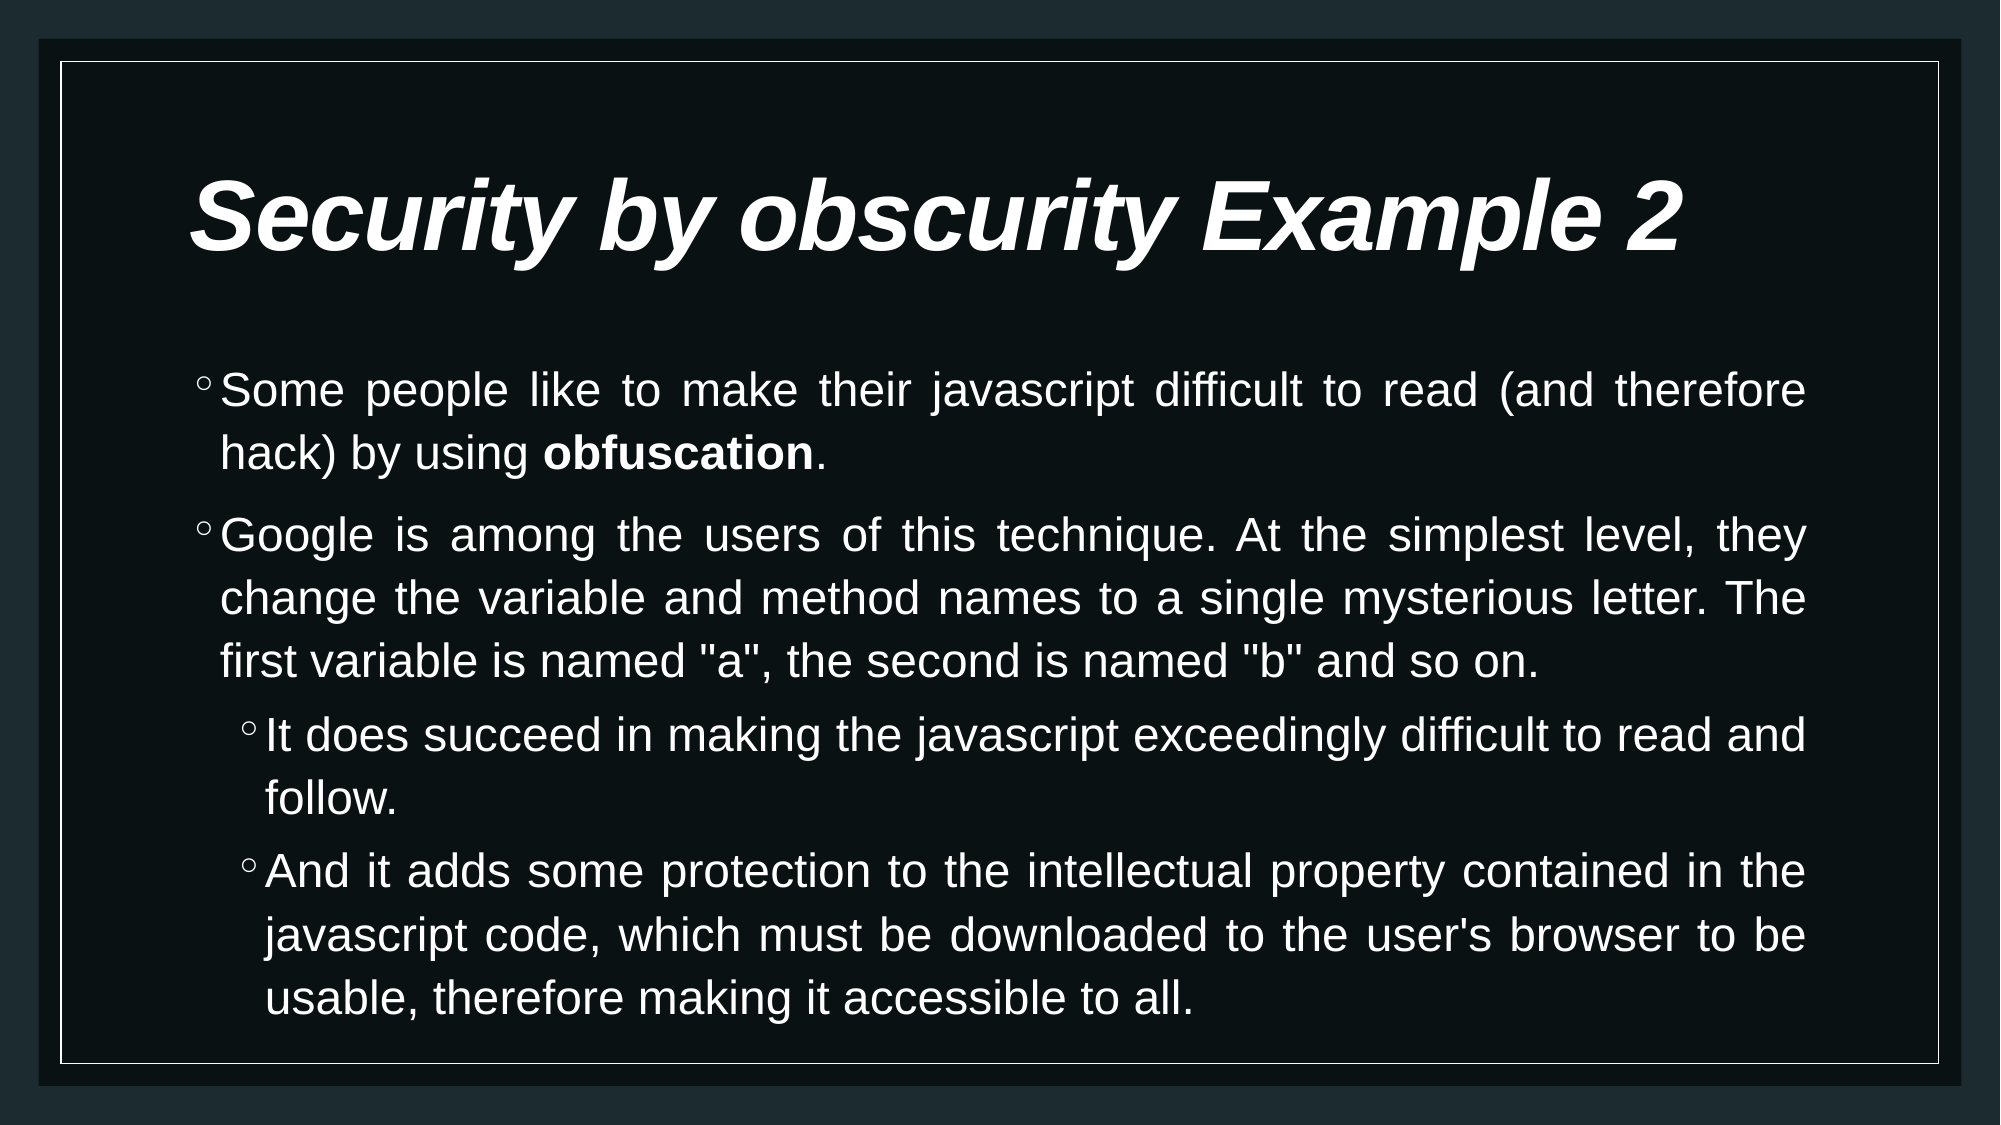

# Security by obscurity Example 2
Some people like to make their javascript difficult to read (and therefore hack) by using obfuscation.
Google is among the users of this technique. At the simplest level, they change the variable and method names to a single mysterious letter. The first variable is named "a", the second is named "b" and so on.
It does succeed in making the javascript exceedingly difficult to read and follow.
And it adds some protection to the intellectual property contained in the javascript code, which must be downloaded to the user's browser to be usable, therefore making it accessible to all.